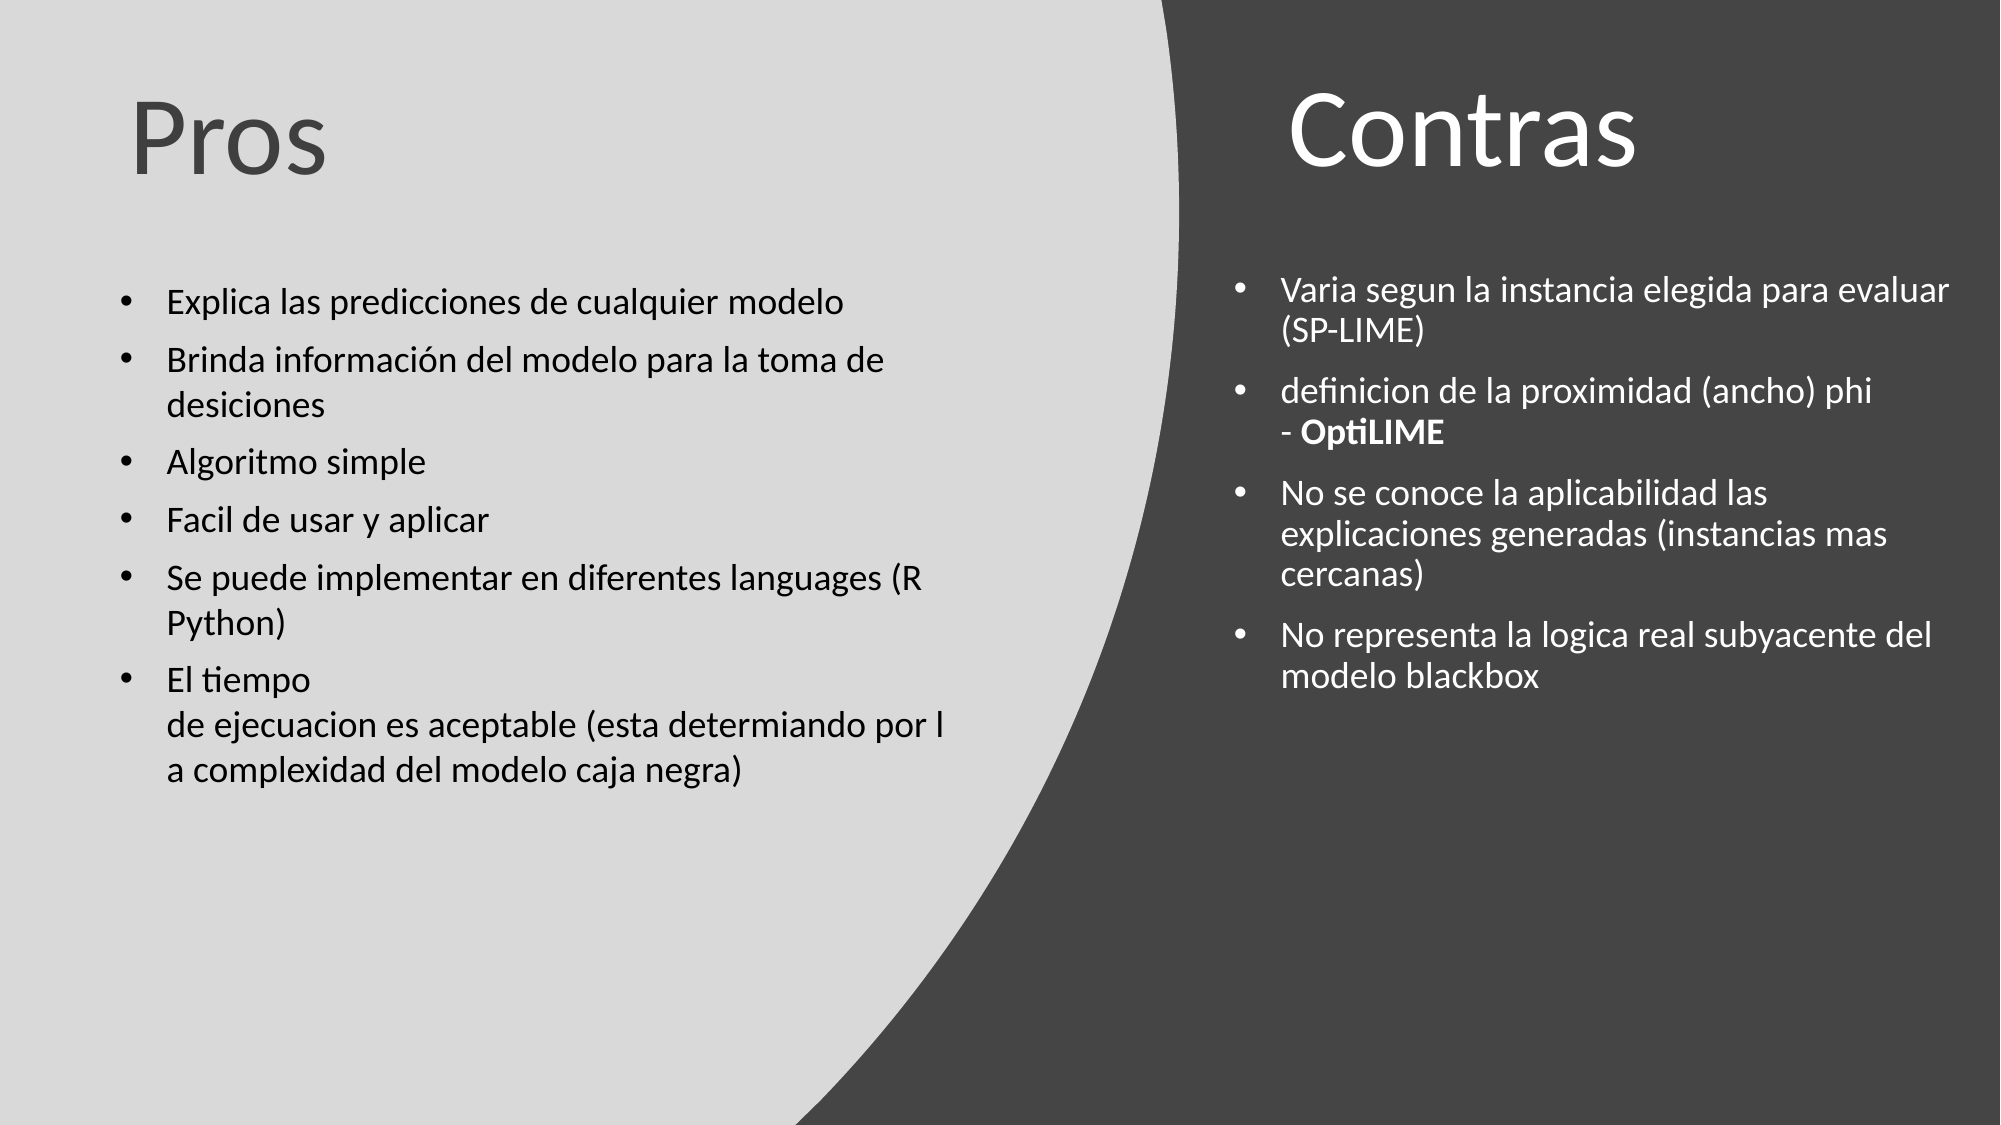

Contras
# Pros
Varia segun la instancia elegida para evaluar (SP-LIME)
definicion de la proximidad (ancho) phi - OptiLIME
No se conoce la aplicabilidad las explicaciones generadas (instancias mas cercanas)
No representa la logica real subyacente del modelo blackbox

Explica las predicciones de cualquier modelo
Brinda información del modelo para la toma de desiciones
Algoritmo simple
Facil de usar y aplicar
Se puede implementar en diferentes languages (R Python)
El tiempo de ejecuacion es aceptable (esta determiando por la complexidad del modelo caja negra)